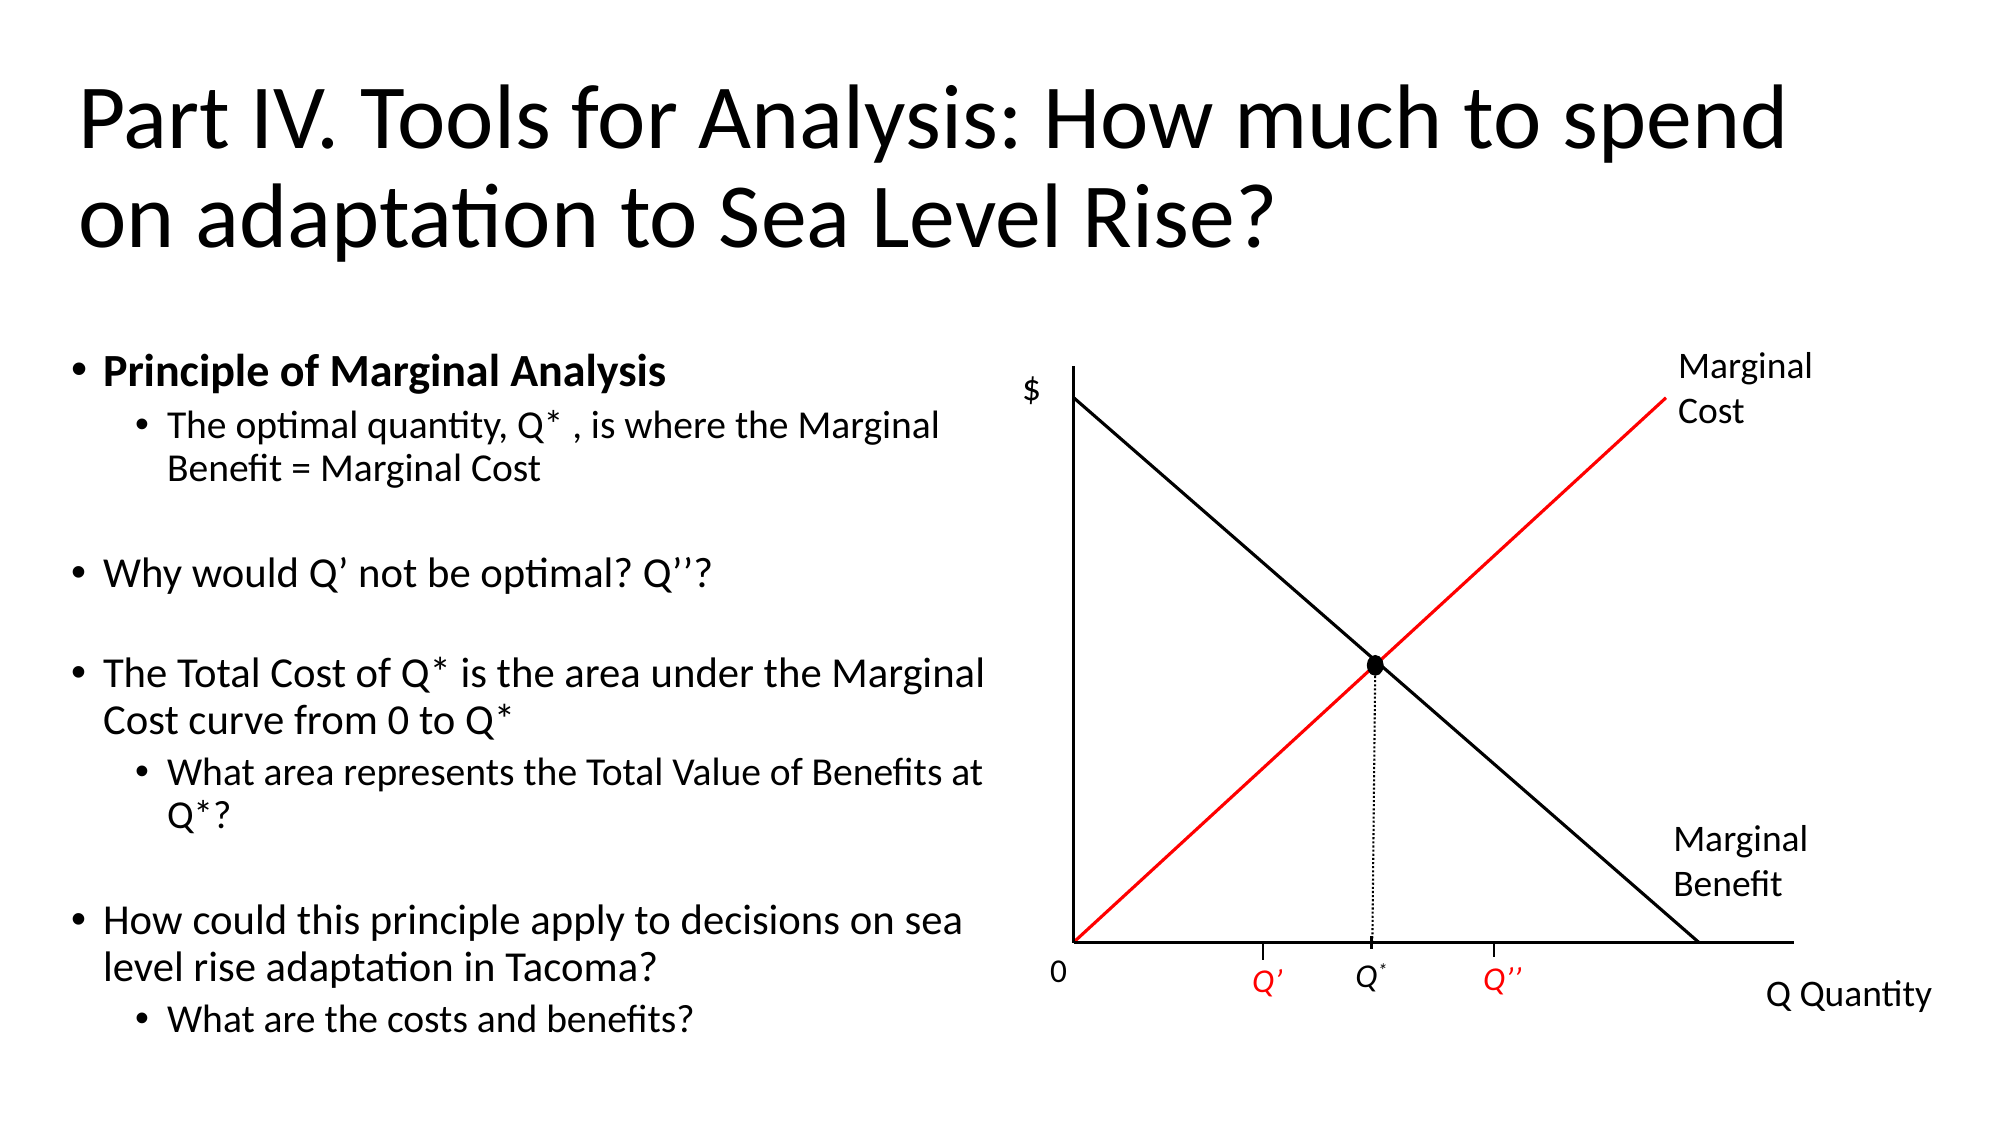

# Part IV. Tools for Analysis: How much to spend on adaptation to Sea Level Rise?
Marginal
Cost
$

Marginal
Benefit
Q*
Q’’
Q’
Q Quantity
Principle of Marginal Analysis
The optimal quantity, Q* , is where the Marginal Benefit = Marginal Cost

Why would Q’ not be optimal? Q’’?

The Total Cost of Q* is the area under the Marginal Cost curve from 0 to Q*
What area represents the Total Value of Benefits at Q*?

How could this principle apply to decisions on sea level rise adaptation in Tacoma?
What are the costs and benefits?
0